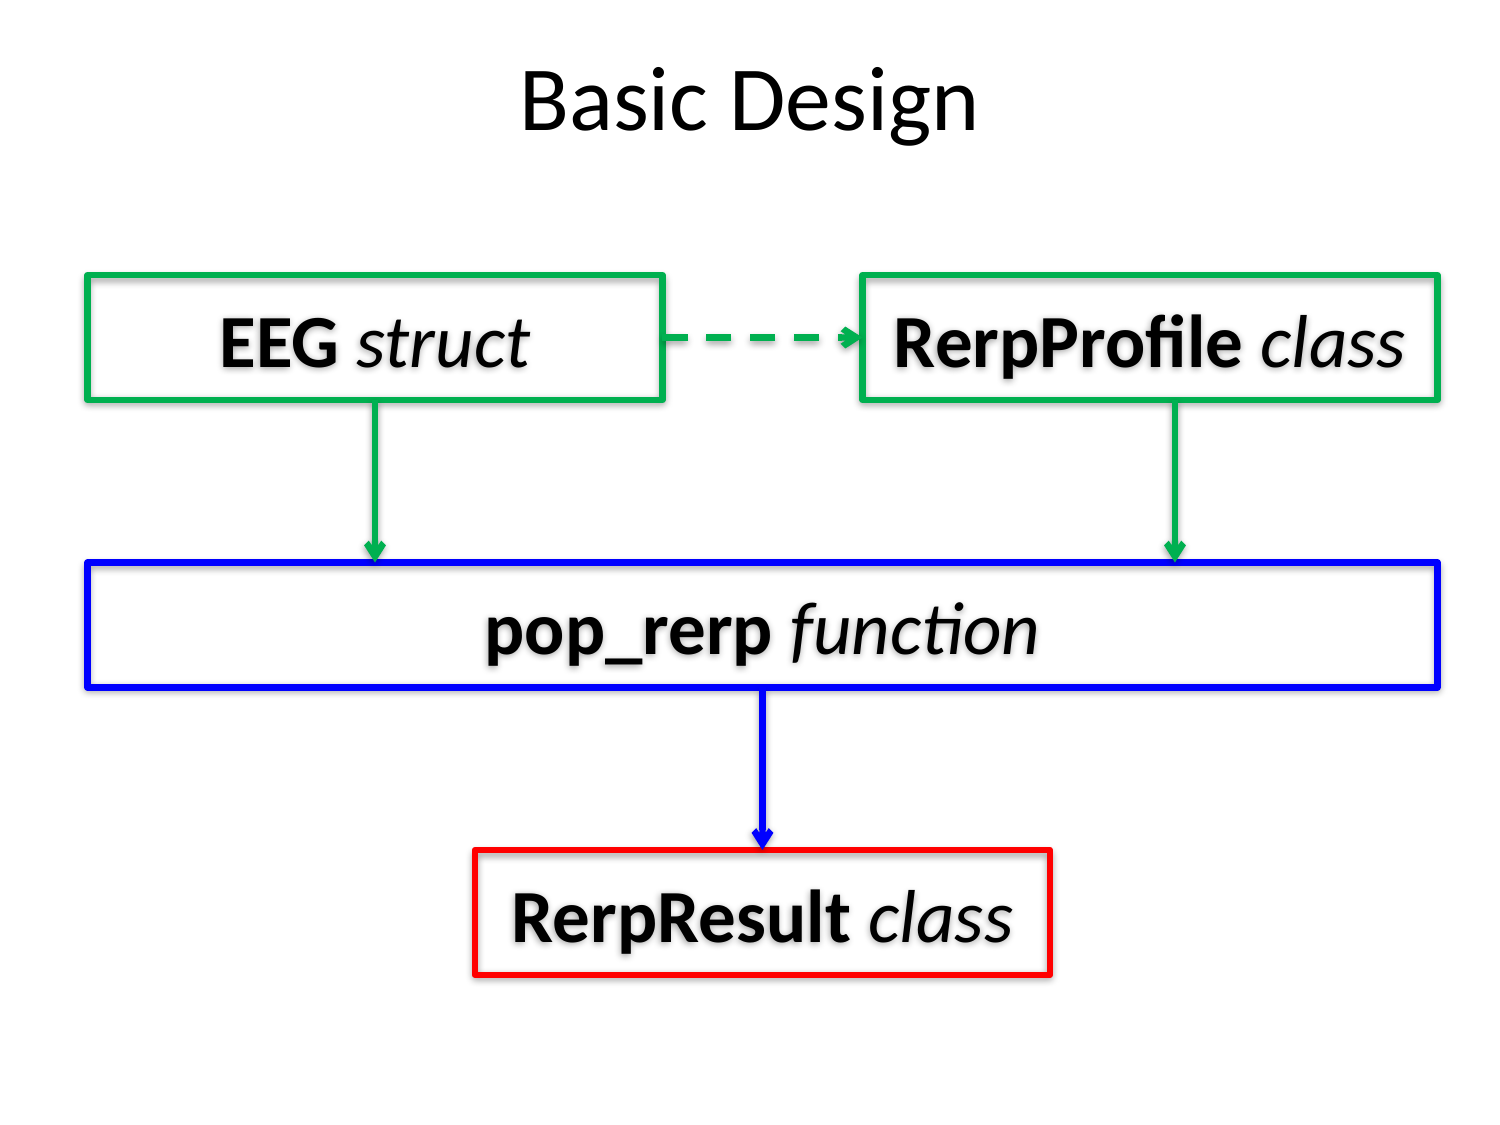

# Basic Design
EEG struct
RerpProfile class
pop_rerp function
RerpResult class